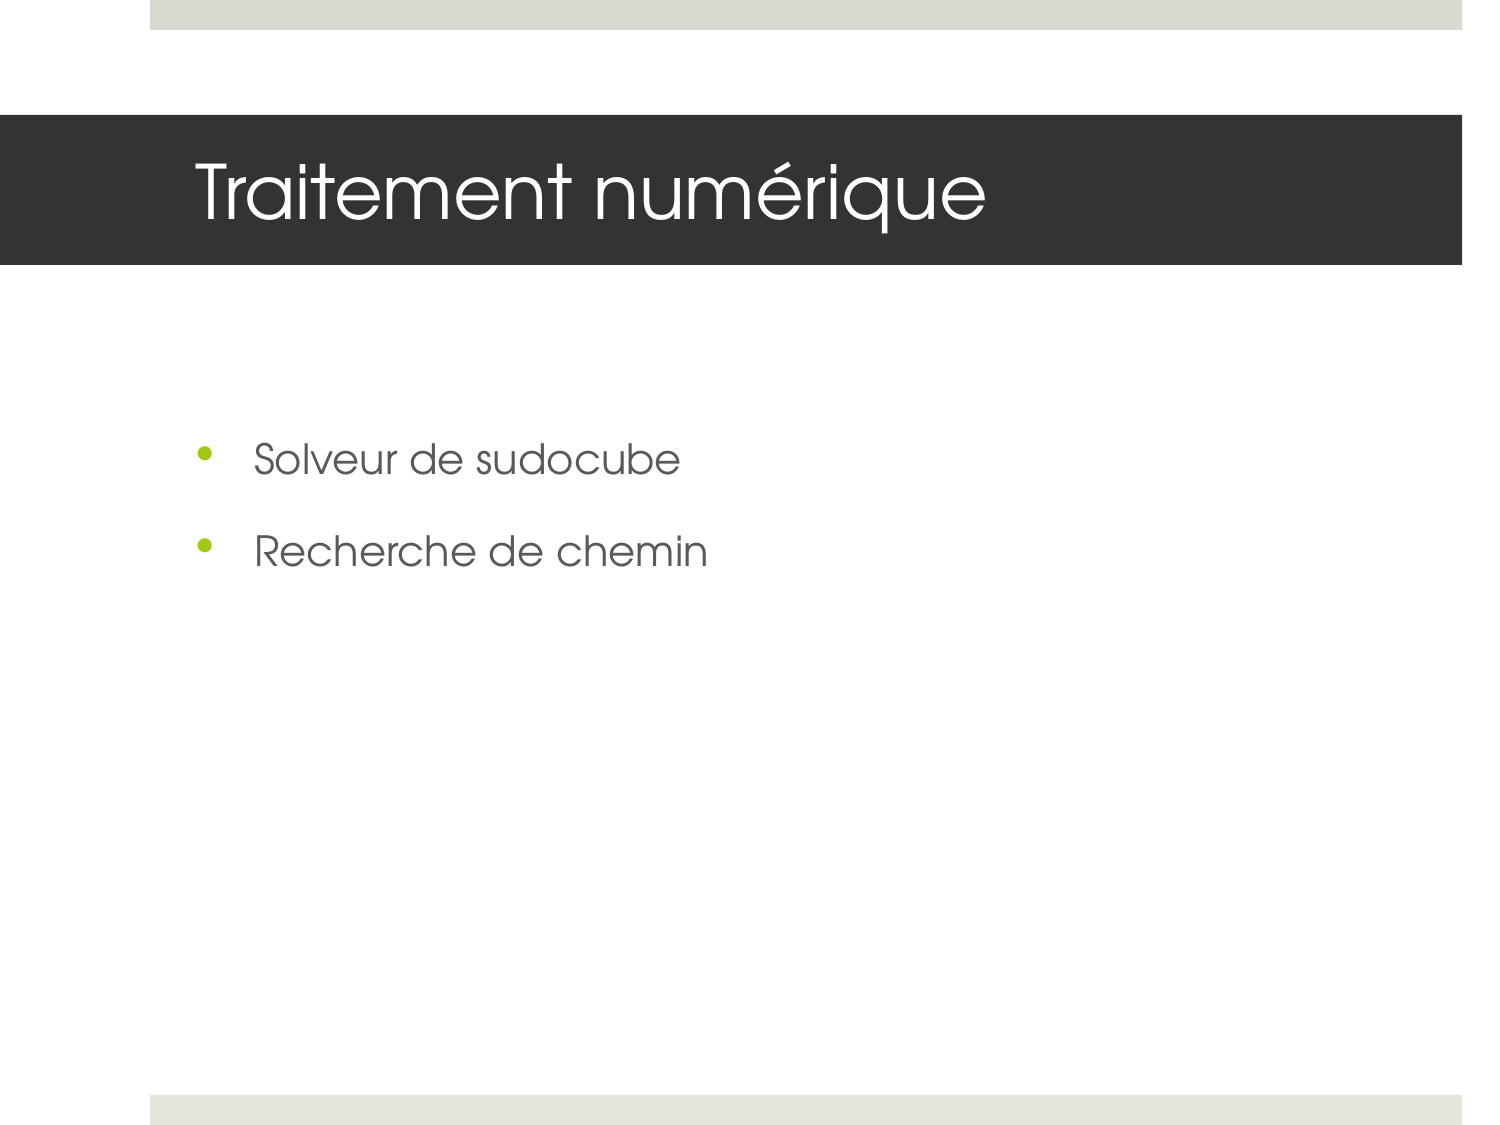

# Traitement numérique
Solveur de sudocube
Recherche de chemin